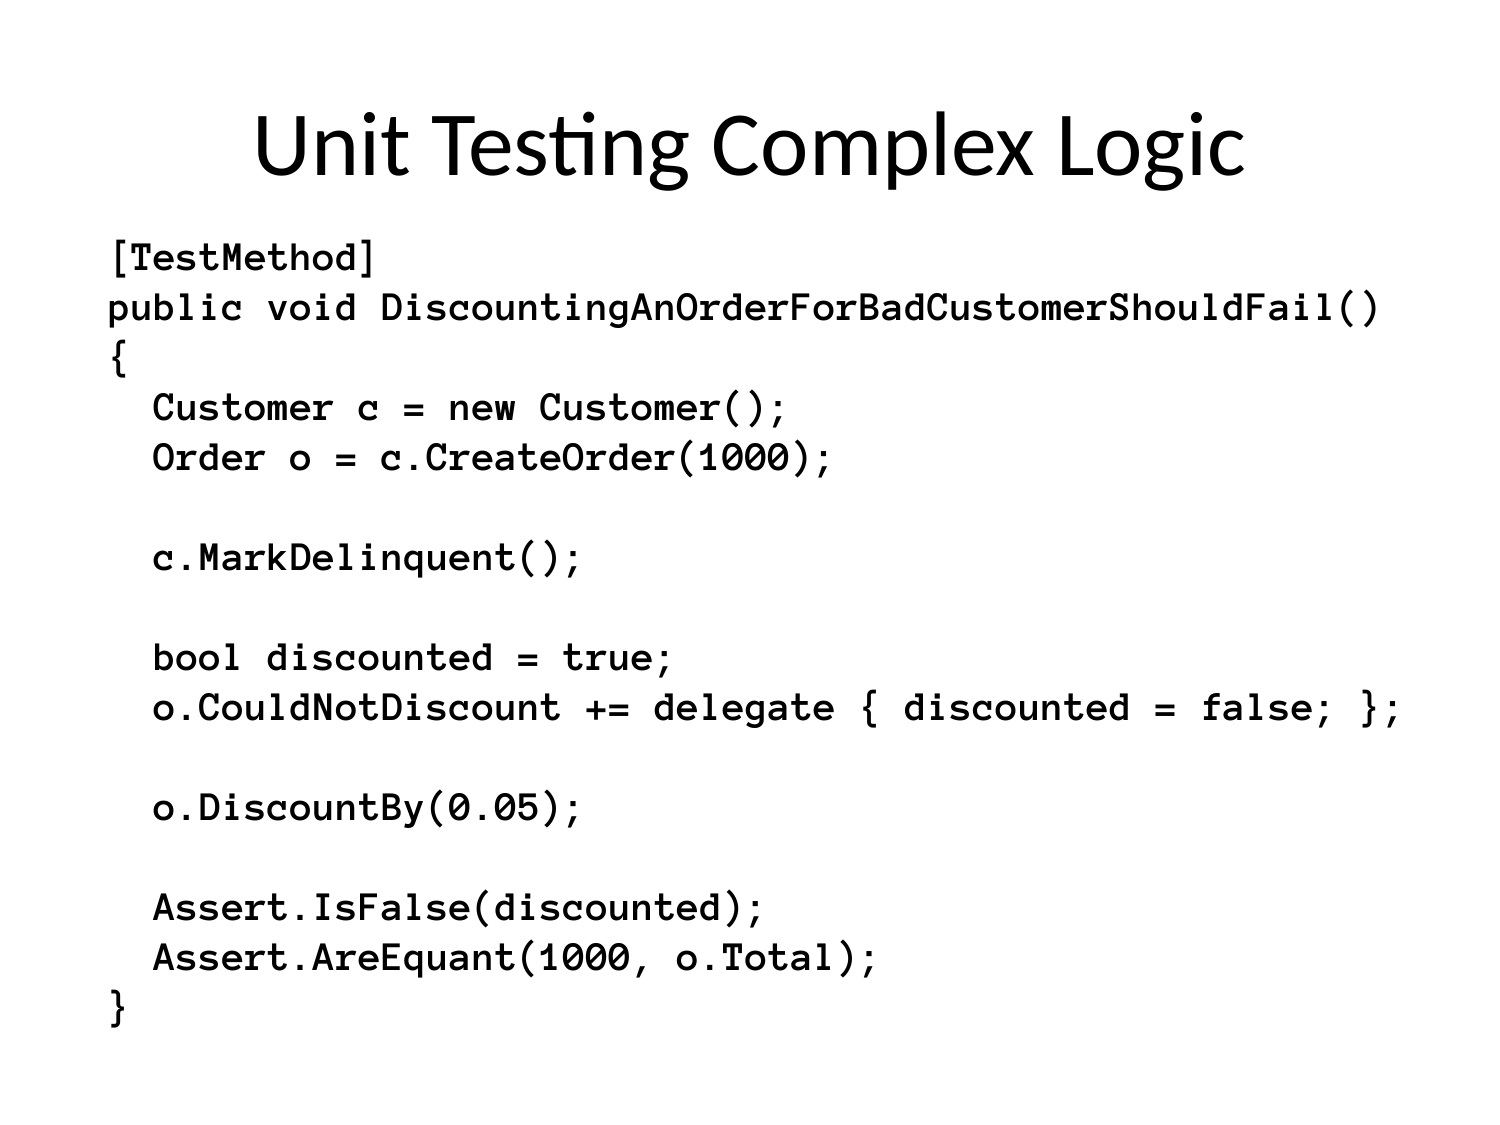

# Unit Testing Complex Logic
[TestMethod]
public void DiscountingAnOrderForBadCustomerShouldFail()
{
  Customer c = new Customer();
  Order o = c.CreateOrder(1000);

  c.MarkDelinquent();

  bool discounted = true;
  o.CouldNotDiscount += delegate { discounted = false; };

  o.DiscountBy(0.05);

  Assert.IsFalse(discounted);
  Assert.AreEquant(1000, o.Total);
}